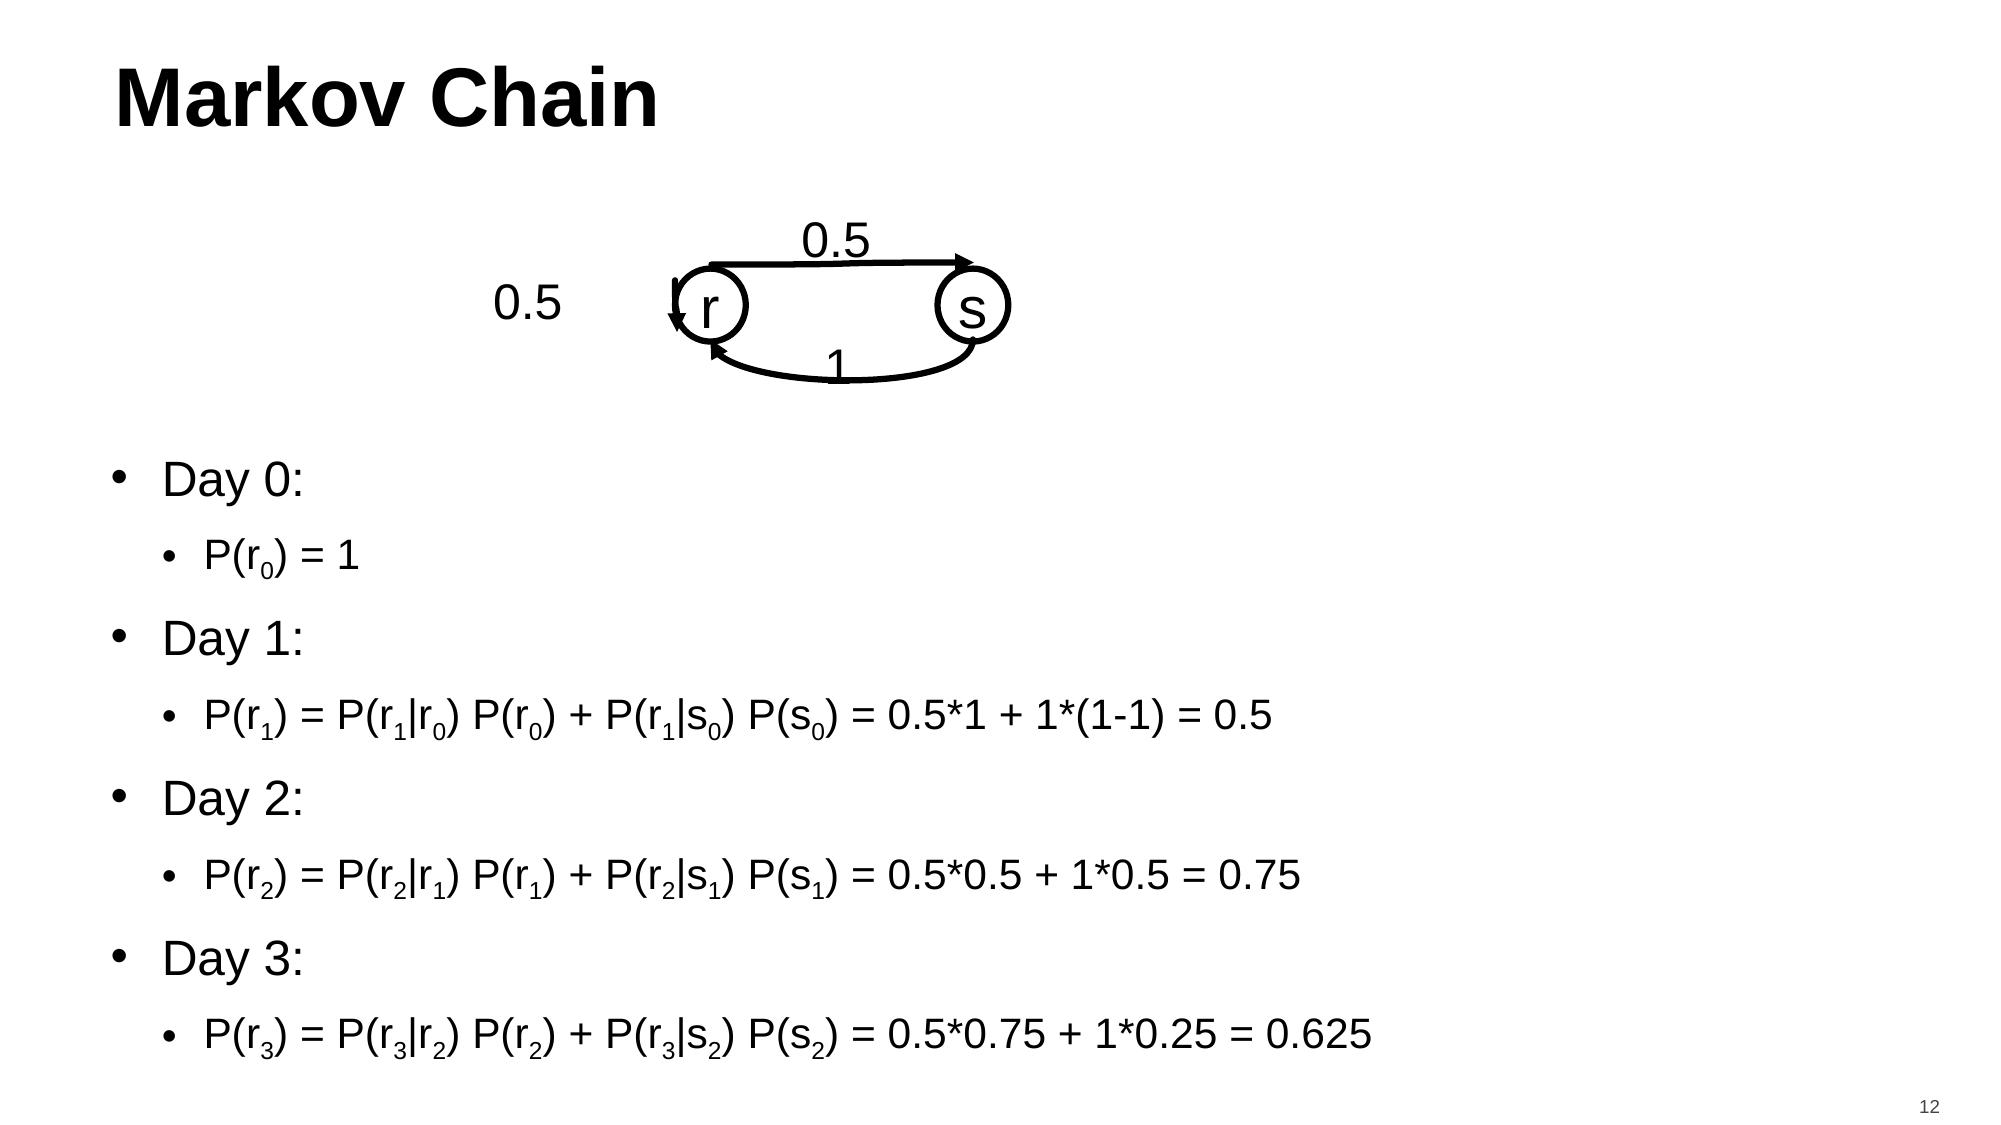

# Markov Chain
0.5
0.5
r
s
1
Day 0:
P(r0) = 1
Day 1:
P(r1) = P(r1|r0) P(r0) + P(r1|s0) P(s0) = 0.5*1 + 1*(1-1) = 0.5
Day 2:
P(r2) = P(r2|r1) P(r1) + P(r2|s1) P(s1) = 0.5*0.5 + 1*0.5 = 0.75
Day 3:
P(r3) = P(r3|r2) P(r2) + P(r3|s2) P(s2) = 0.5*0.75 + 1*0.25 = 0.625

12